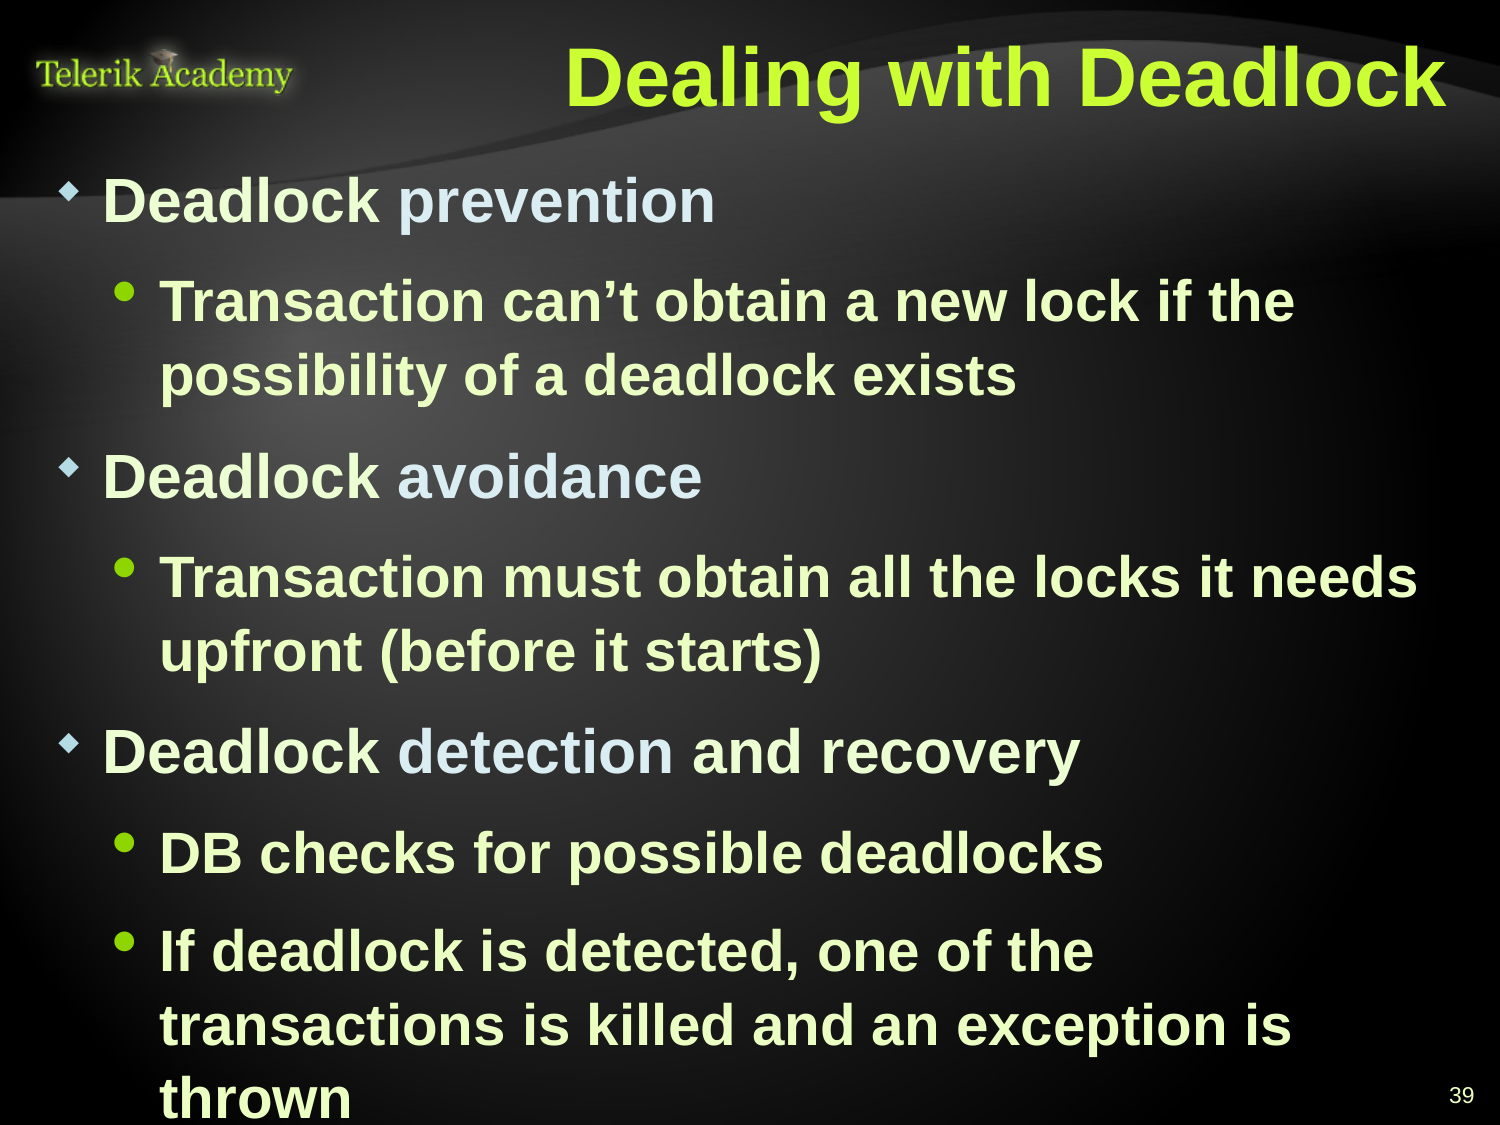

# Dealing with Deadlock
Deadlock prevention
Transaction can’t obtain a new lock if the possibility of a deadlock exists
Deadlock avoidance
Transaction must obtain all the locks it needs upfront (before it starts)
Deadlock detection and recovery
DB checks for possible deadlocks
If deadlock is detected, one of the transactions is killed and an exception is thrown
39